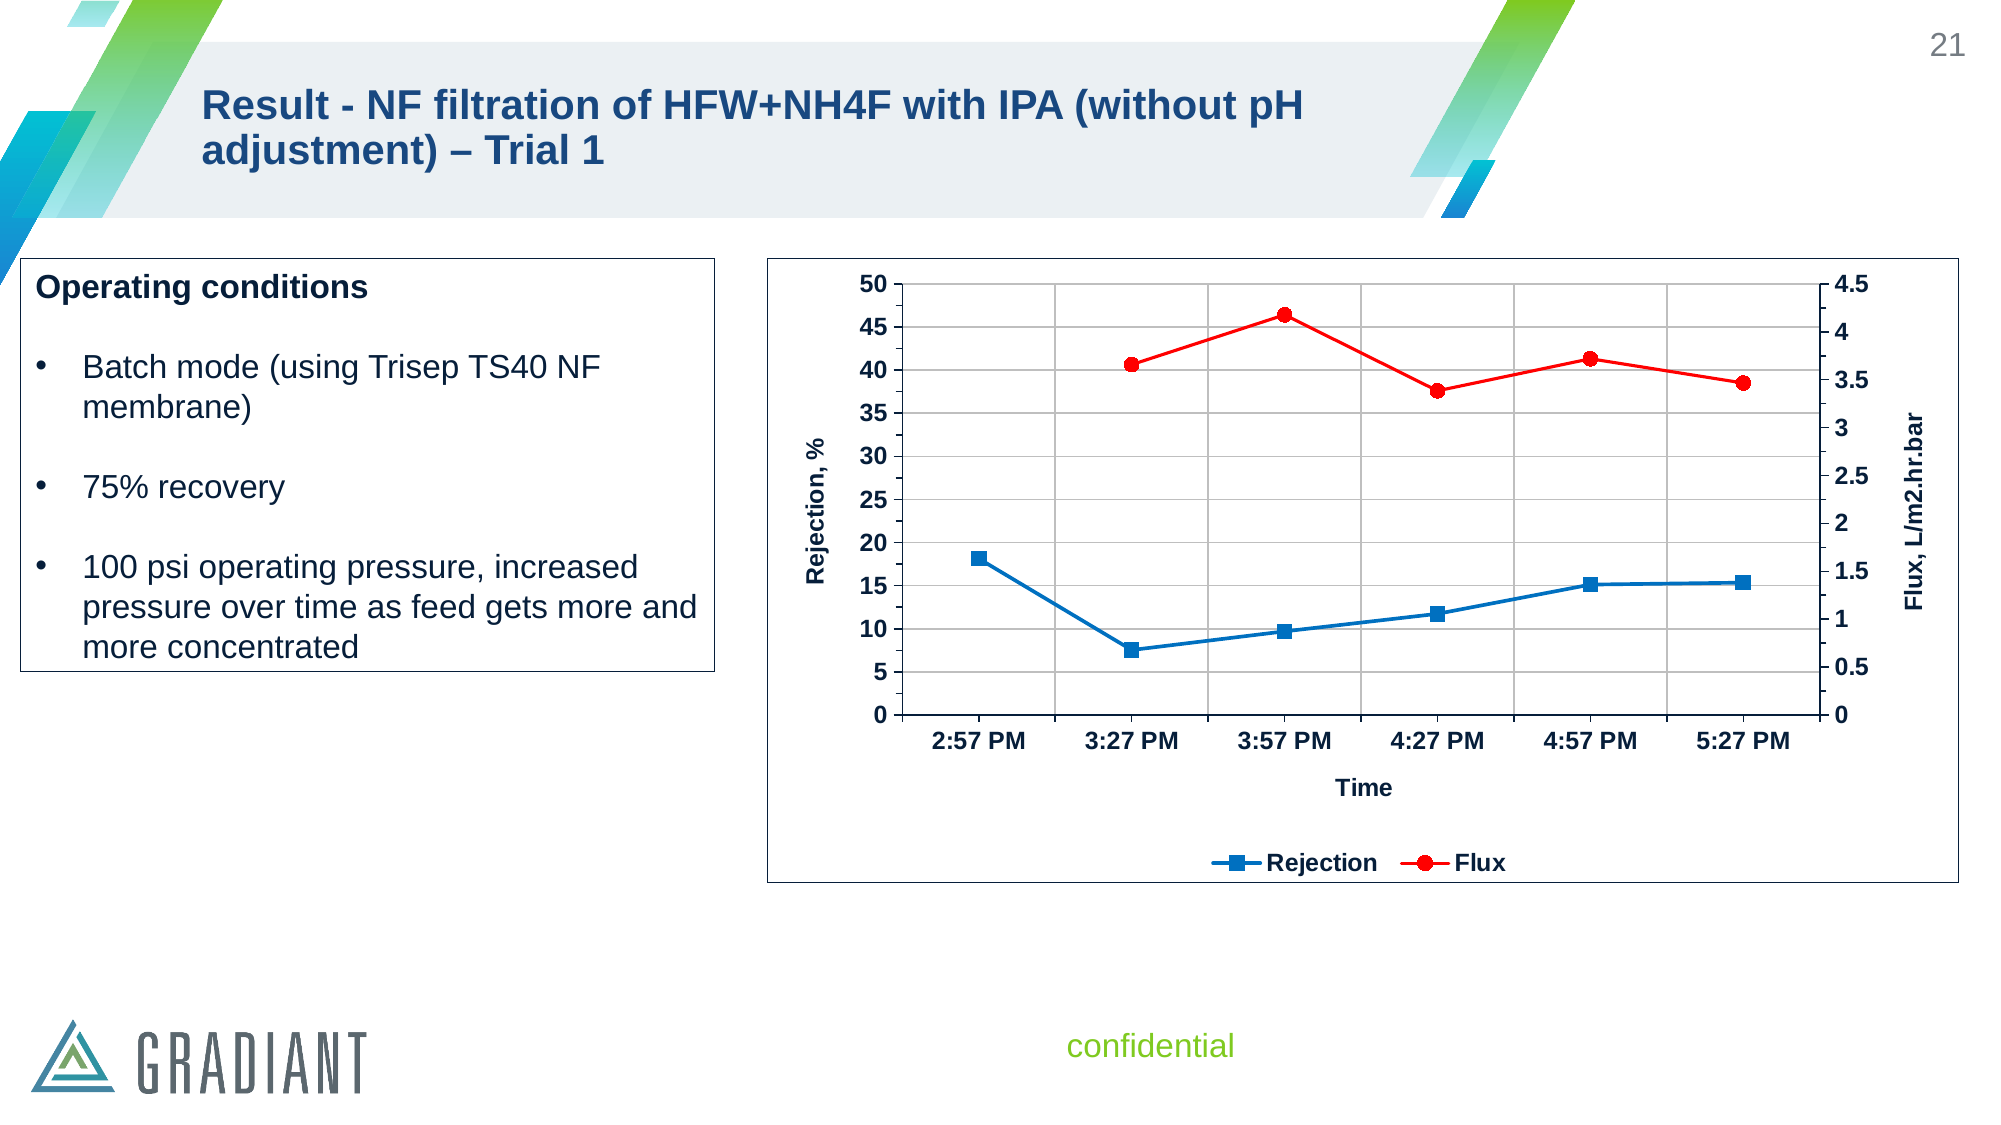

21
# Result - NF filtration of HFW+NH4F with IPA (without pH adjustment) – Trial 1
Operating conditions

Batch mode (using Trisep TS40 NF membrane)

75% recovery

100 psi operating pressure, increased pressure over time as feed gets more and more concentrated

### Chart

| Category | Rejection  | Flux  |
|---|---|---|
| 0.62291666666666667 | 18.132650156561347 | None |
| 0.64374999999999993 | 7.533875338753393 | 3.657359999999999 |
| 0.6645833333333333 | 9.702492629321902 | 4.176479999999999 |
| 0.68541666666666667 | 11.733333333333329 | 3.3838 |
| 0.70624999999999993 | 15.122972265829404 | 3.7184 |
| 0.7270833333333333 | 15.345337274926097 | 3.4649999999999985 |